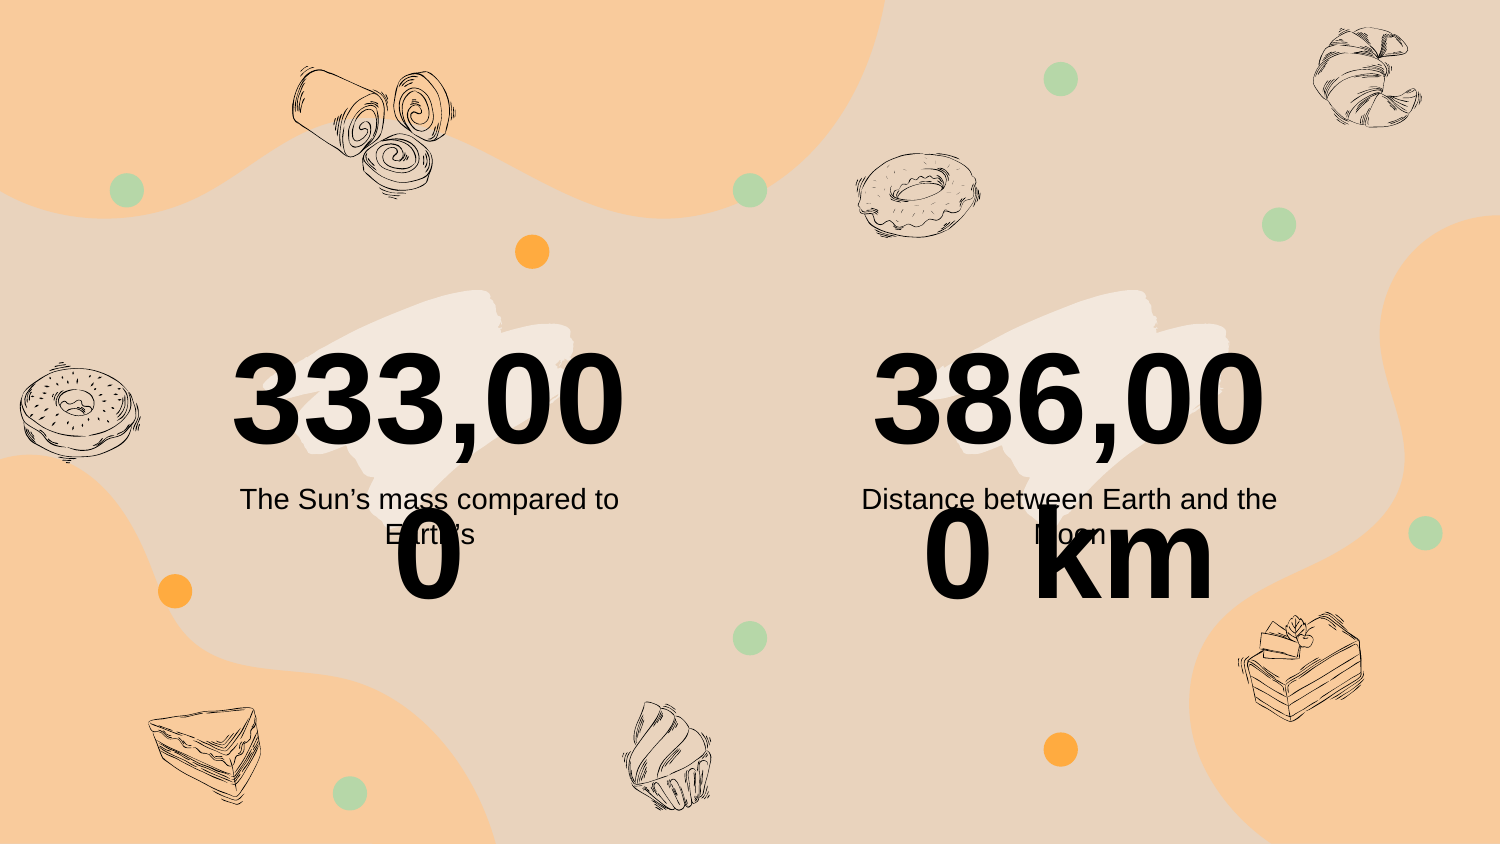

# 333,000
386,000 km

The Sun’s mass compared to Earth’s
Distance between Earth and the Moon